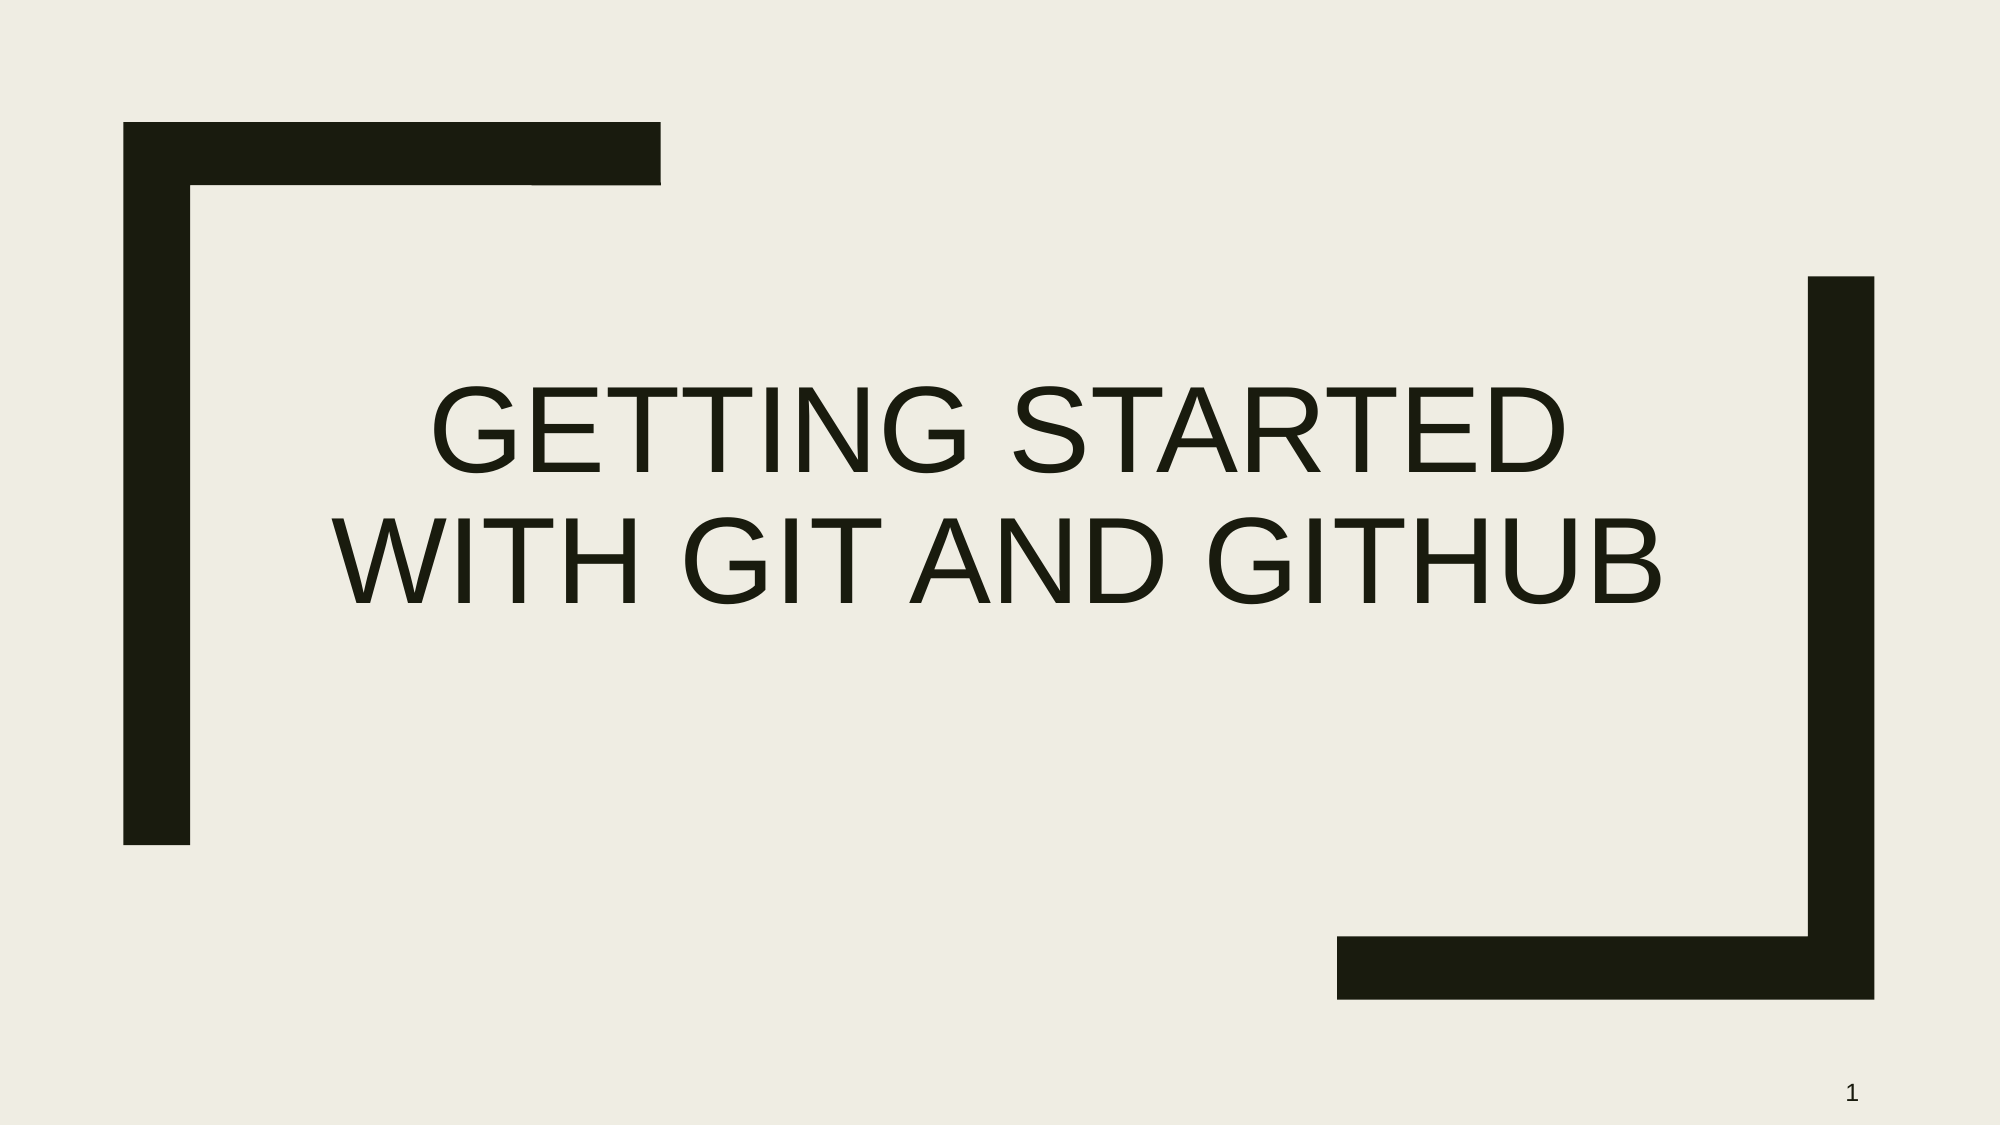

# Getting started with git and github

1